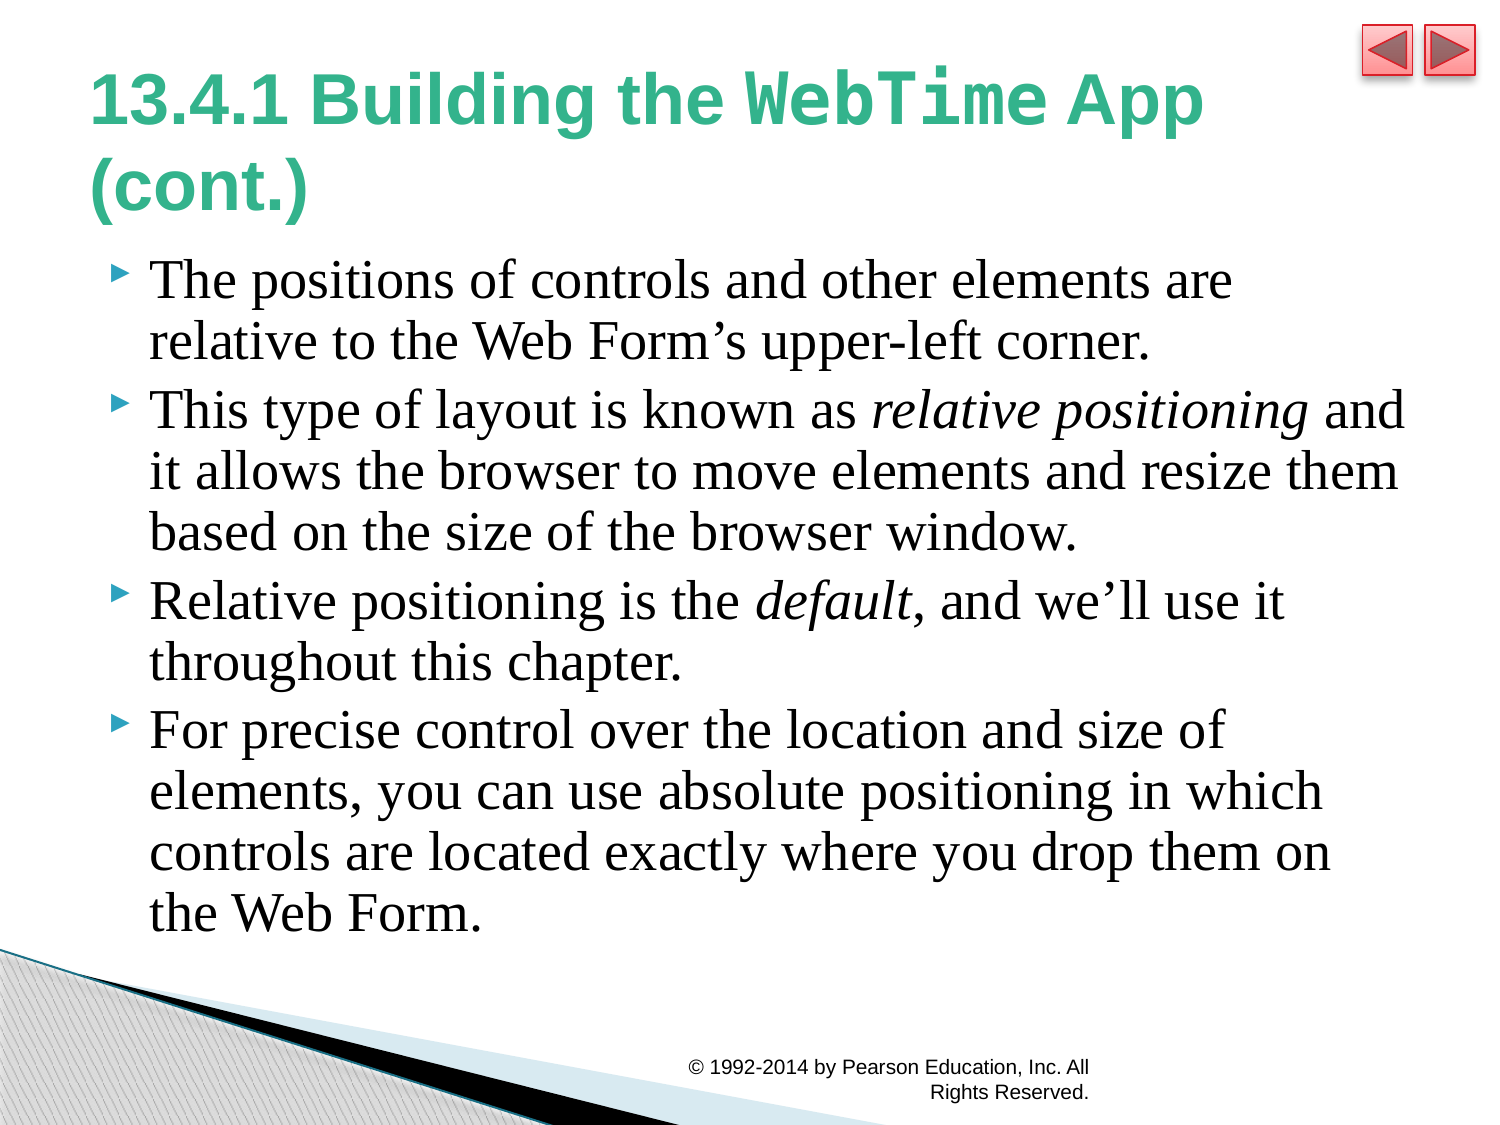

# 13.4.1 Building the WebTime App (cont.)
The positions of controls and other elements are relative to the Web Form’s upper-left corner.
This type of layout is known as relative positioning and it allows the browser to move elements and resize them based on the size of the browser window.
Relative positioning is the default, and we’ll use it throughout this chapter.
For precise control over the location and size of elements, you can use absolute positioning in which controls are located exactly where you drop them on the Web Form.
© 1992-2014 by Pearson Education, Inc. All Rights Reserved.